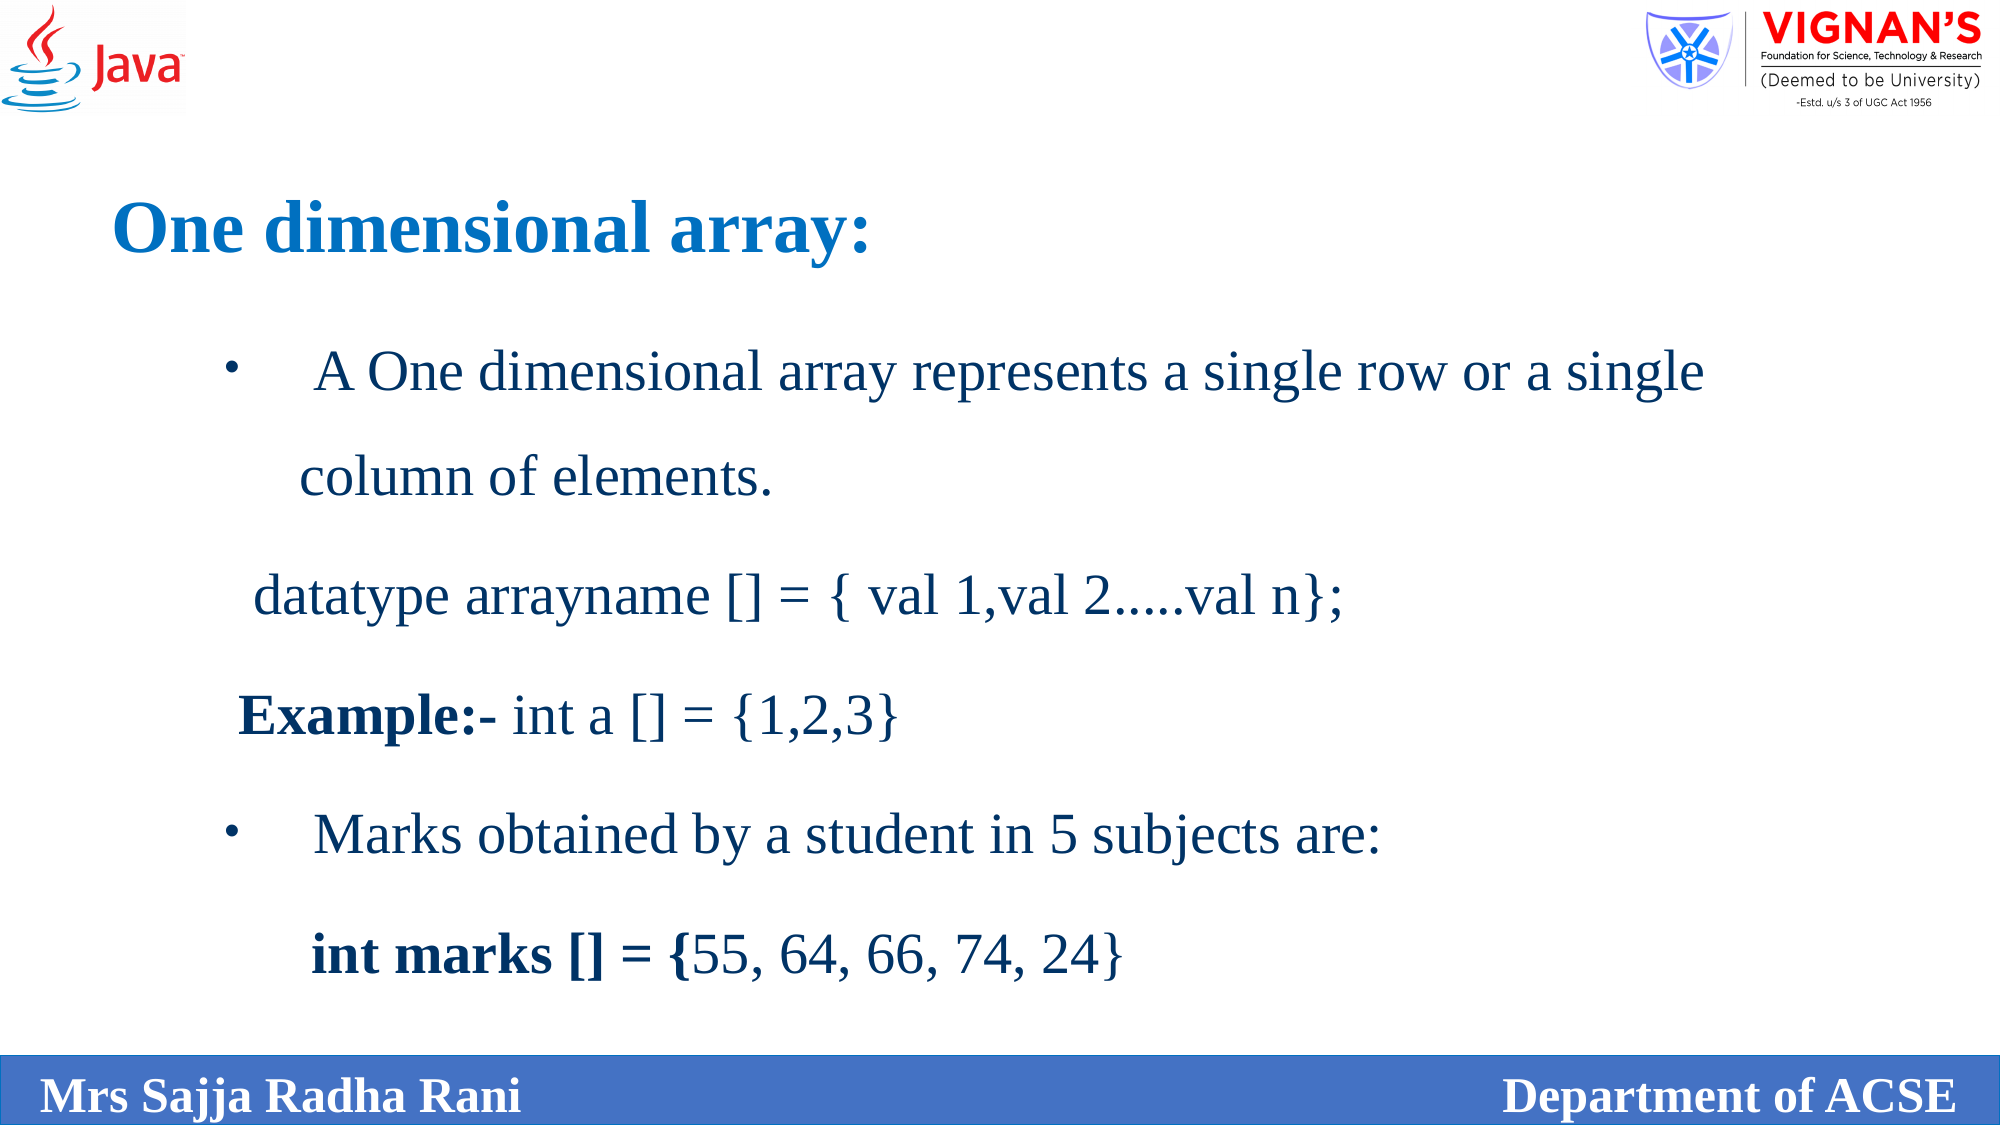

One dimensional array:
 A One dimensional array represents a single row or a single column of elements.
  datatype arrayname [] = { val 1,val 2.....val n};
 Example:- int a [] = {1,2,3}
 Marks obtained by a student in 5 subjects are:
      int marks [] = {55, 64, 66, 74, 24}